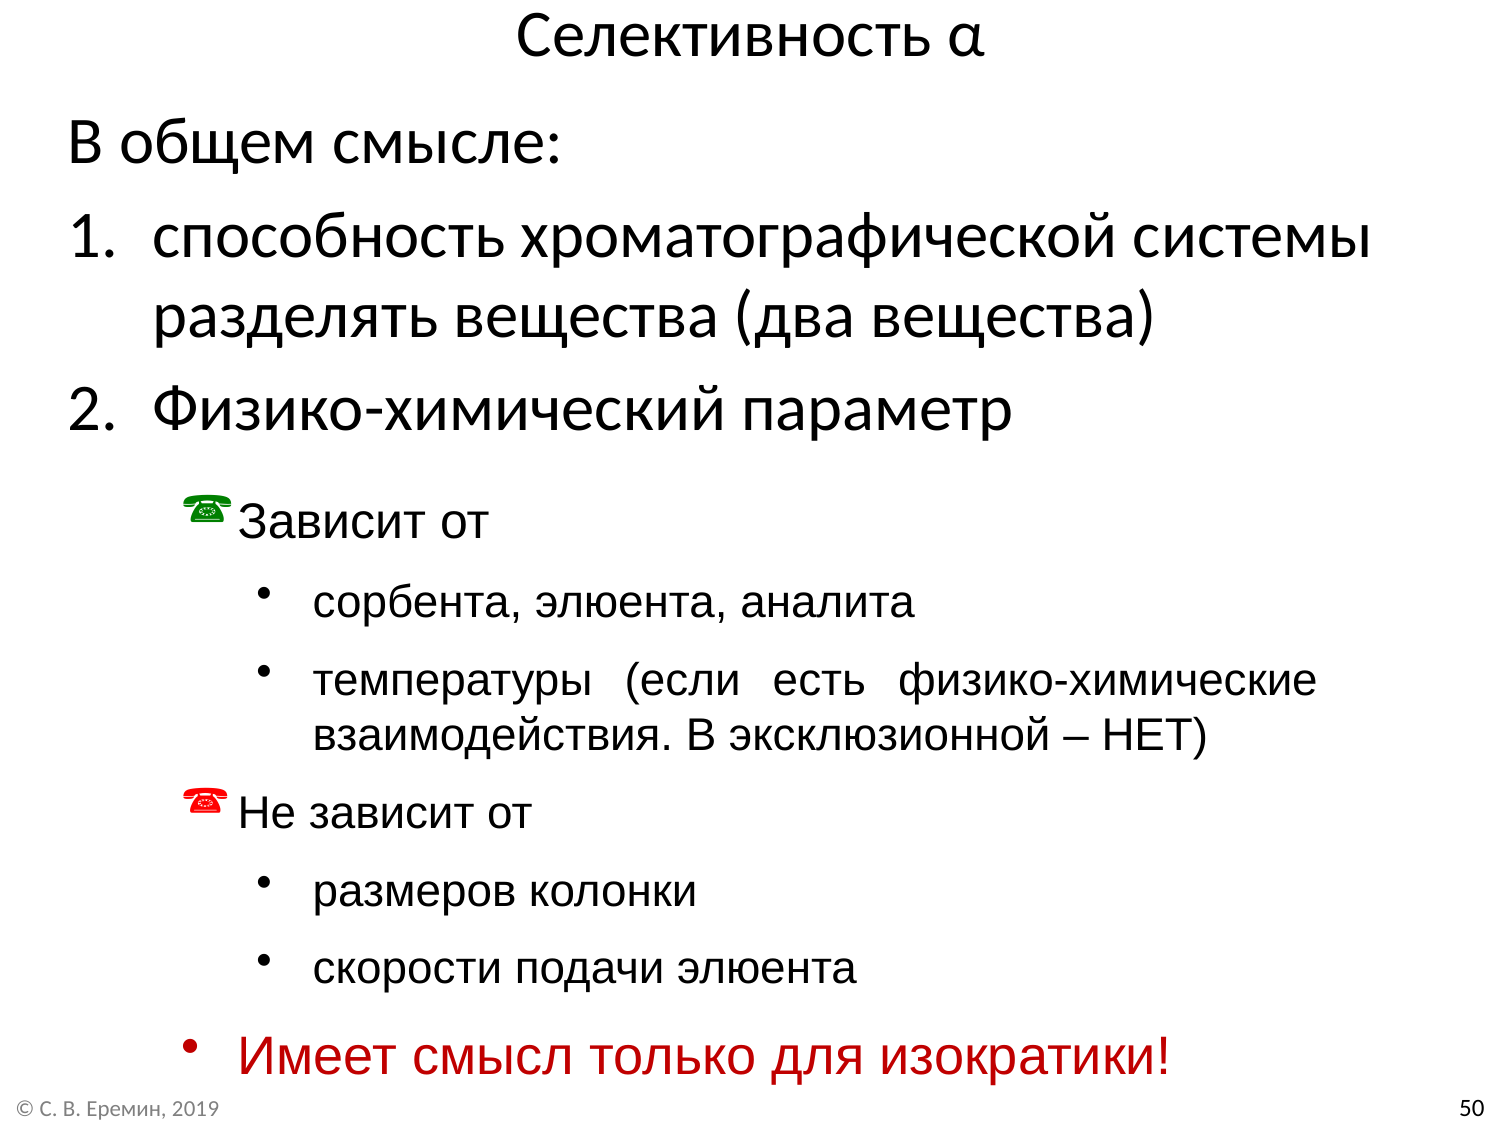

# Селективность α
В общем смысле:
способность хроматографической системы разделять вещества (два вещества)
Физико-химический параметр

Зависит от
сорбента, элюента, аналита
температуры (если есть физико-химические взаимодействия. В эксклюзионной – НЕТ)
Не зависит от
размеров колонки
скорости подачи элюента
Имеет смысл только для изократики!
50